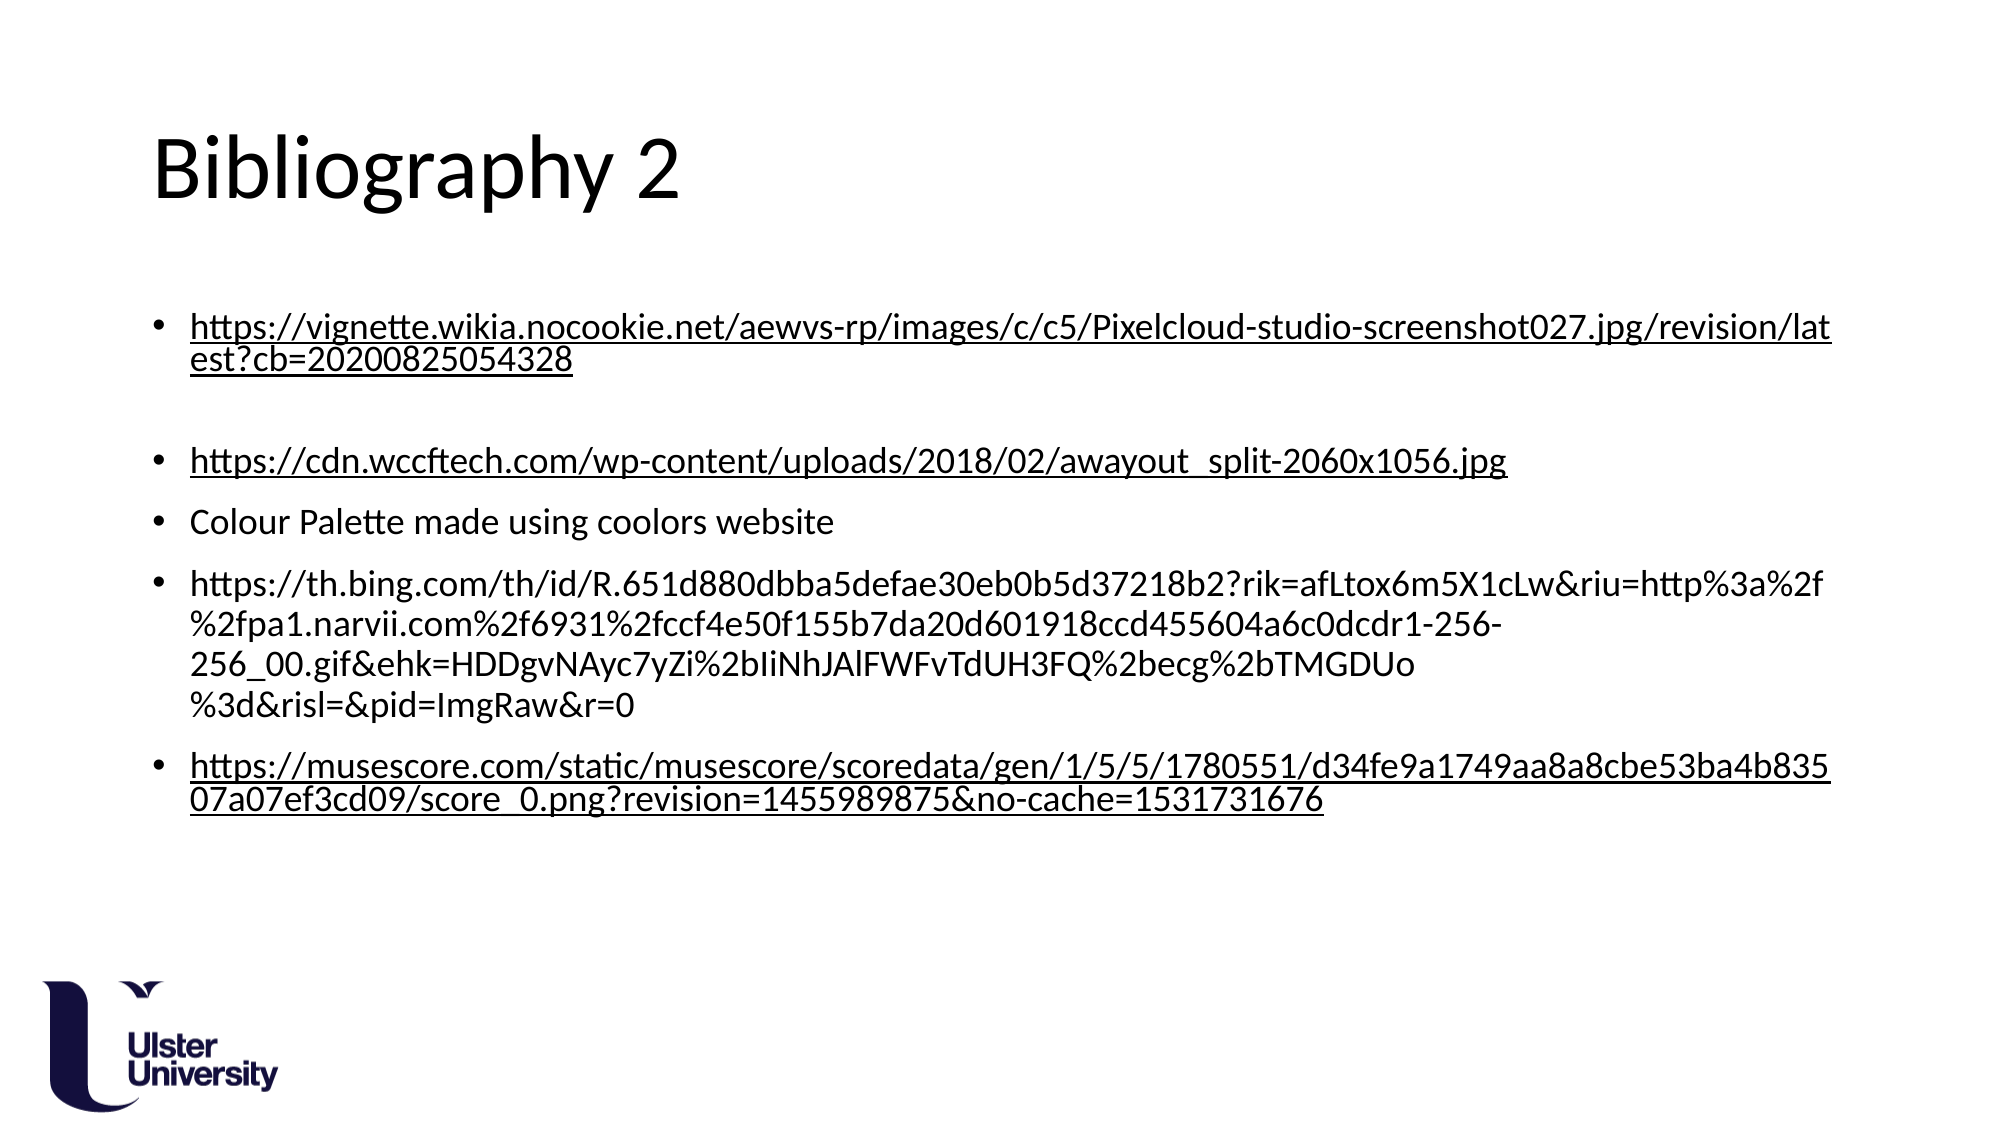

# Bibliography 2
https://vignette.wikia.nocookie.net/aewvs-rp/images/c/c5/Pixelcloud-studio-screenshot027.jpg/revision/latest?cb=20200825054328
https://cdn.wccftech.com/wp-content/uploads/2018/02/awayout_split-2060x1056.jpg
Colour Palette made using coolors website
https://th.bing.com/th/id/R.651d880dbba5defae30eb0b5d37218b2?rik=afLtox6m5X1cLw&riu=http%3a%2f%2fpa1.narvii.com%2f6931%2fccf4e50f155b7da20d601918ccd455604a6c0dcdr1-256-256_00.gif&ehk=HDDgvNAyc7yZi%2bIiNhJAlFWFvTdUH3FQ%2becg%2bTMGDUo%3d&risl=&pid=ImgRaw&r=0
https://musescore.com/static/musescore/scoredata/gen/1/5/5/1780551/d34fe9a1749aa8a8cbe53ba4b83507a07ef3cd09/score_0.png?revision=1455989875&no-cache=1531731676